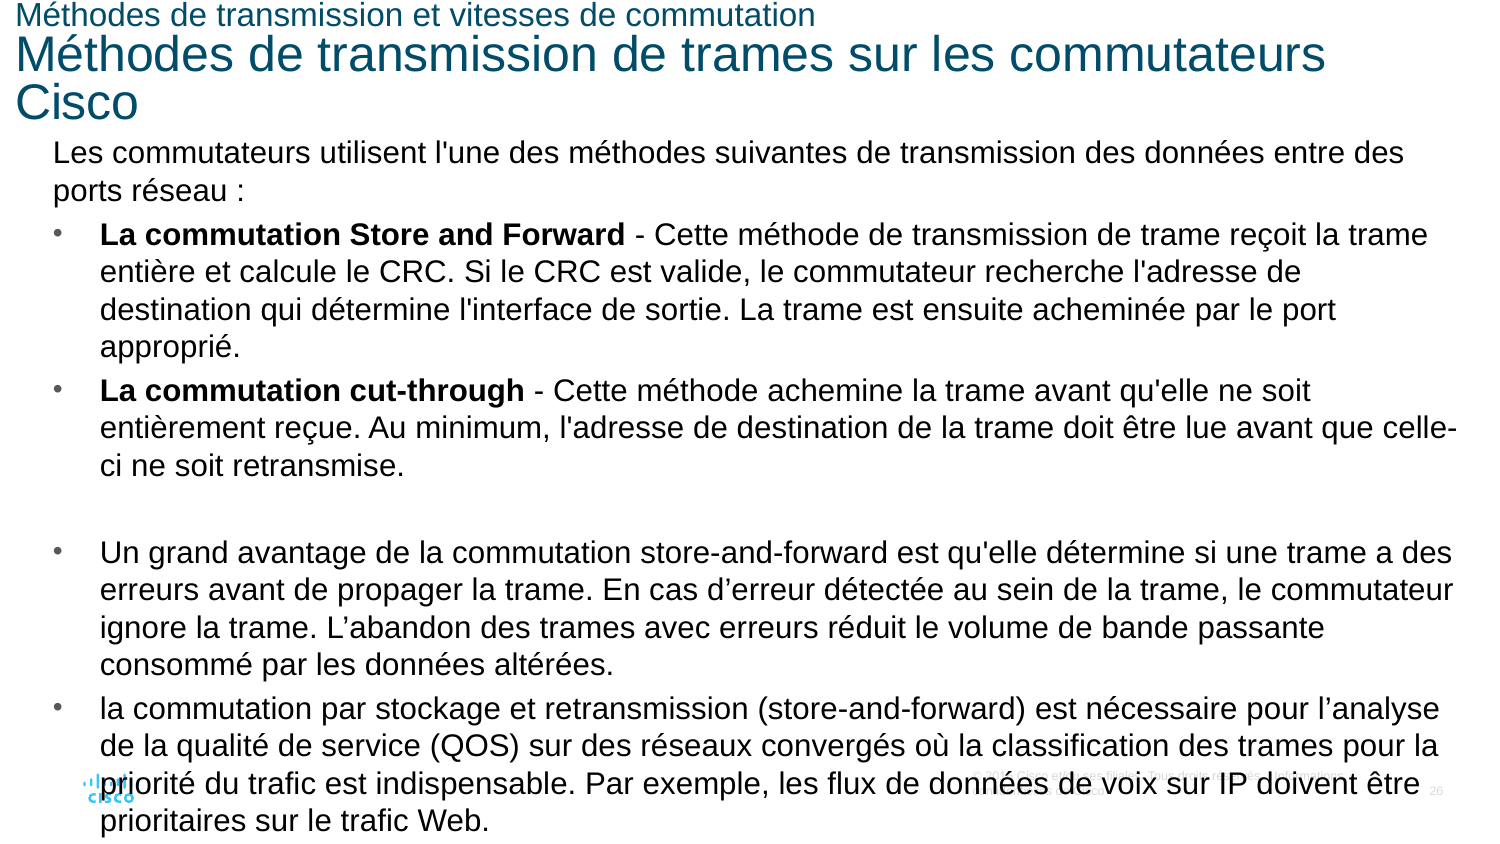

# Méthodes de transmission et vitesses de commutation Méthodes de transmission de trames sur les commutateurs Cisco
Les commutateurs utilisent l'une des méthodes suivantes de transmission des données entre des ports réseau :
La commutation Store and Forward - Cette méthode de transmission de trame reçoit la trame entière et calcule le CRC. Si le CRC est valide, le commutateur recherche l'adresse de destination qui détermine l'interface de sortie. La trame est ensuite acheminée par le port approprié.
La commutation cut-through - Cette méthode achemine la trame avant qu'elle ne soit entièrement reçue. Au minimum, l'adresse de destination de la trame doit être lue avant que celle-ci ne soit retransmise.

Un grand avantage de la commutation store-and-forward est qu'elle détermine si une trame a des erreurs avant de propager la trame. En cas d’erreur détectée au sein de la trame, le commutateur ignore la trame. L’abandon des trames avec erreurs réduit le volume de bande passante consommé par les données altérées.
la commutation par stockage et retransmission (store-and-forward) est nécessaire pour l’analyse de la qualité de service (QOS) sur des réseaux convergés où la classification des trames pour la priorité du trafic est indispensable. Par exemple, les flux de données de voix sur IP doivent être prioritaires sur le trafic Web.